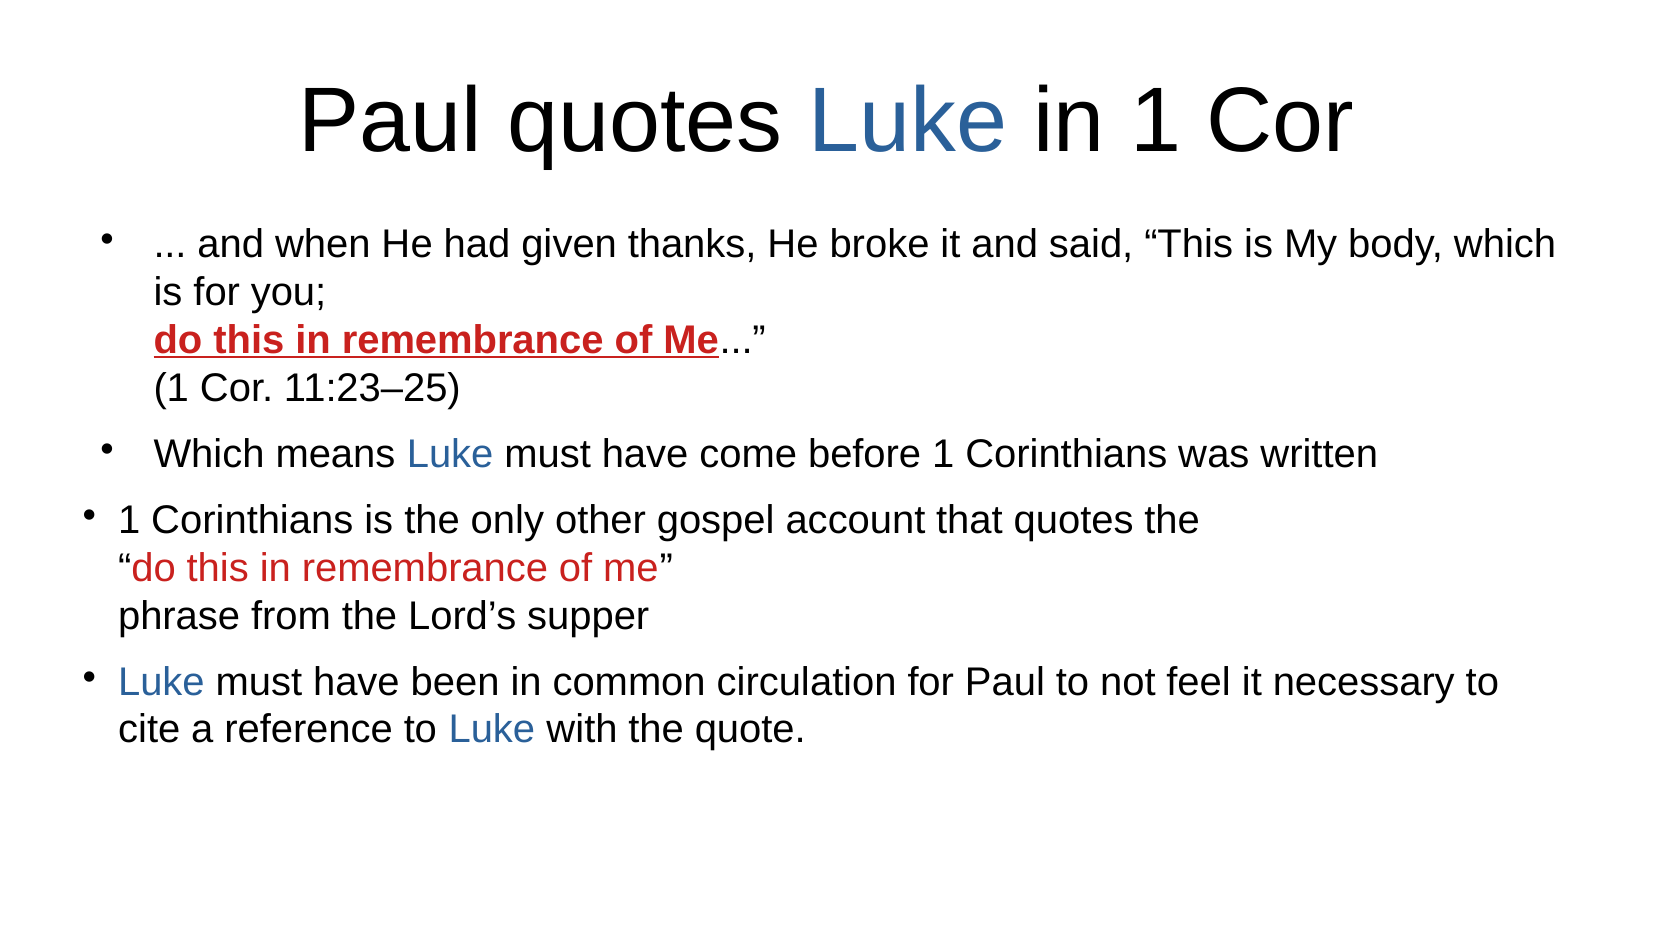

# Paul quotes Luke in 1 Cor
... and when He had given thanks, He broke it and said, “This is My body, which is for you;
do this in remembrance of Me...”
(1 Cor. 11:23–25)
Which means Luke must have come before 1 Corinthians was written
1 Corinthians is the only other gospel account that quotes the
“do this in remembrance of me”
phrase from the Lord’s supper
Luke must have been in common circulation for Paul to not feel it necessary to cite a reference to Luke with the quote.